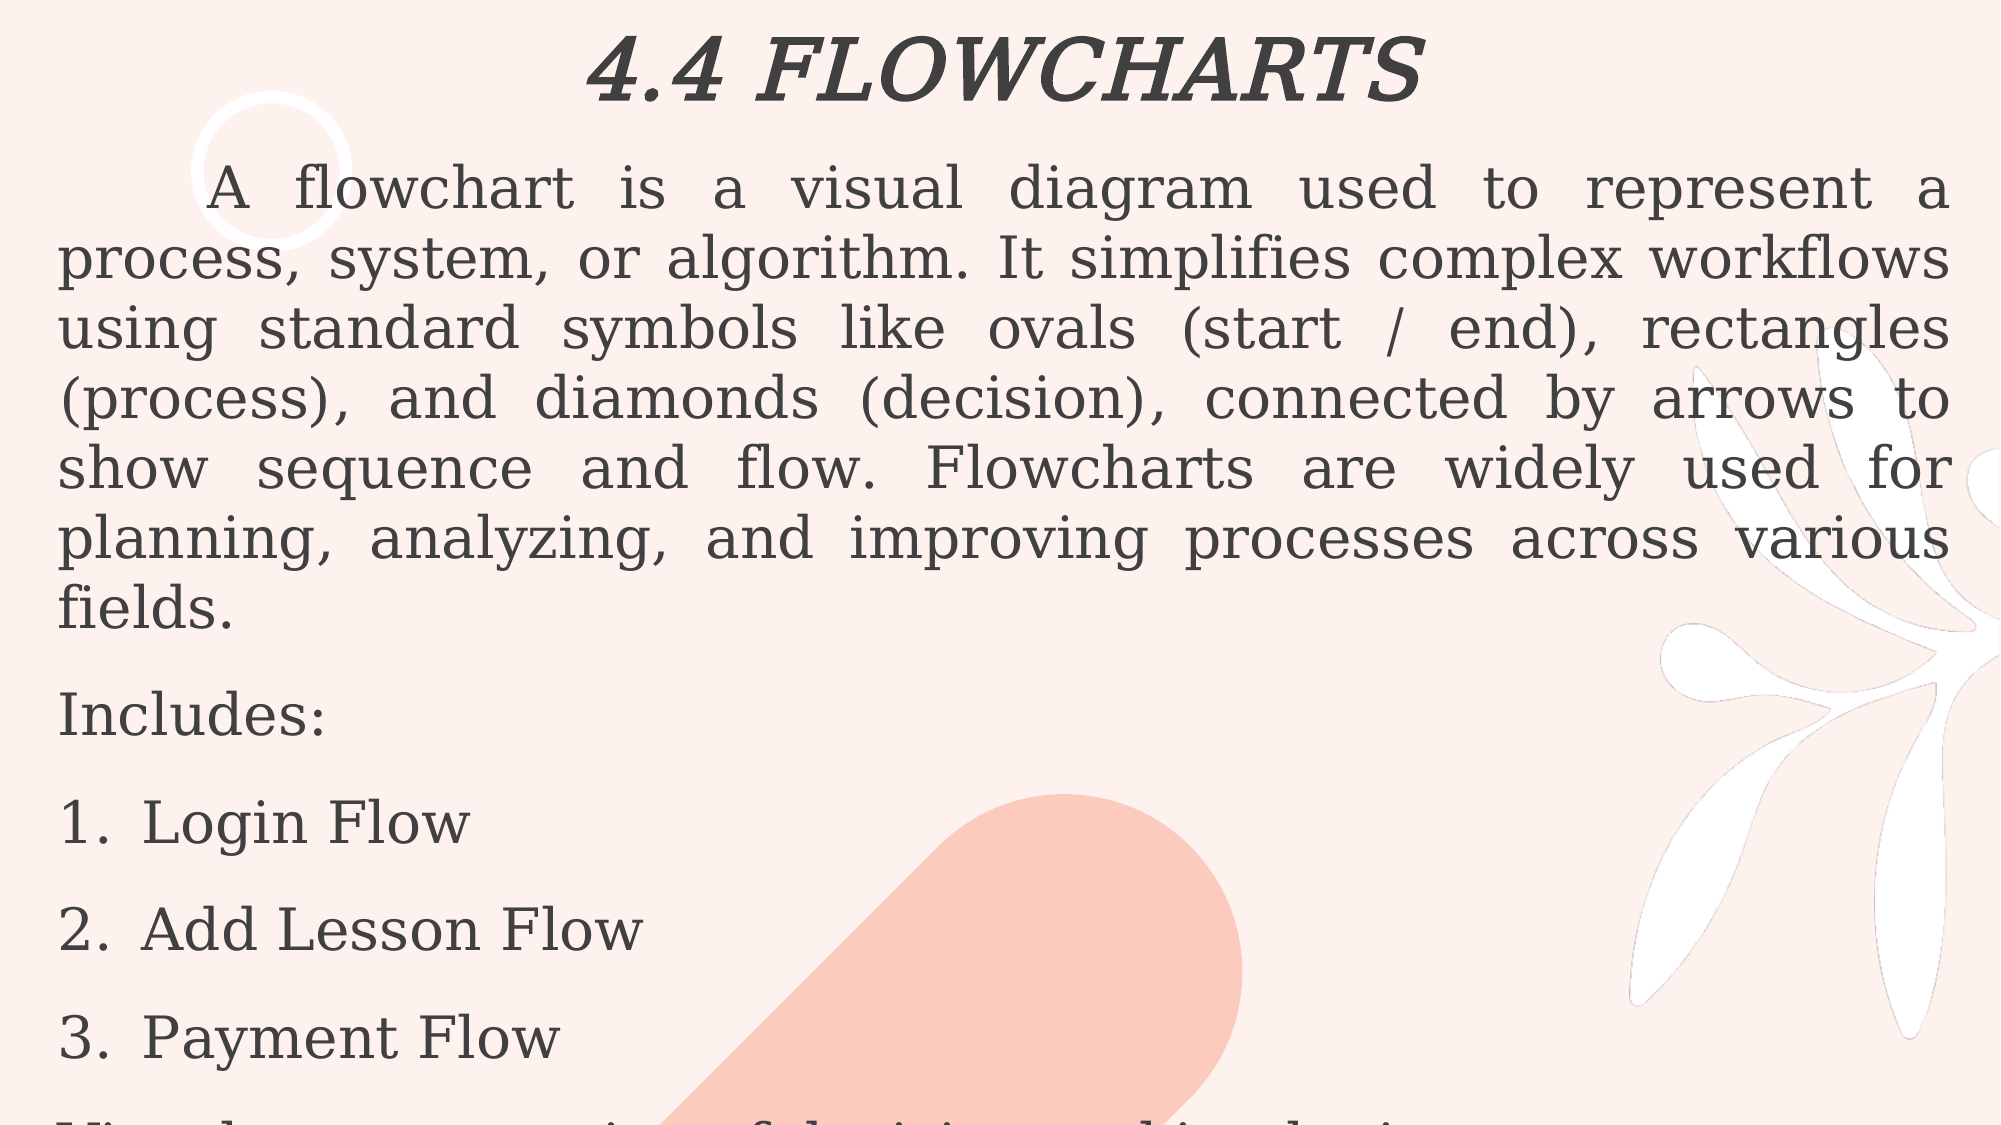

# 4.4 FLOWCHARTS
	A flowchart is a visual diagram used to represent a process, system, or algorithm. It simplifies complex workflows using standard symbols like ovals (start / end), rectangles (process), and diamonds (decision), connected by arrows to show sequence and flow. Flowcharts are widely used for planning, analyzing, and improving processes across various fields.
Includes:
Login Flow
Add Lesson Flow
Payment Flow
Visual representation of decision-making logic